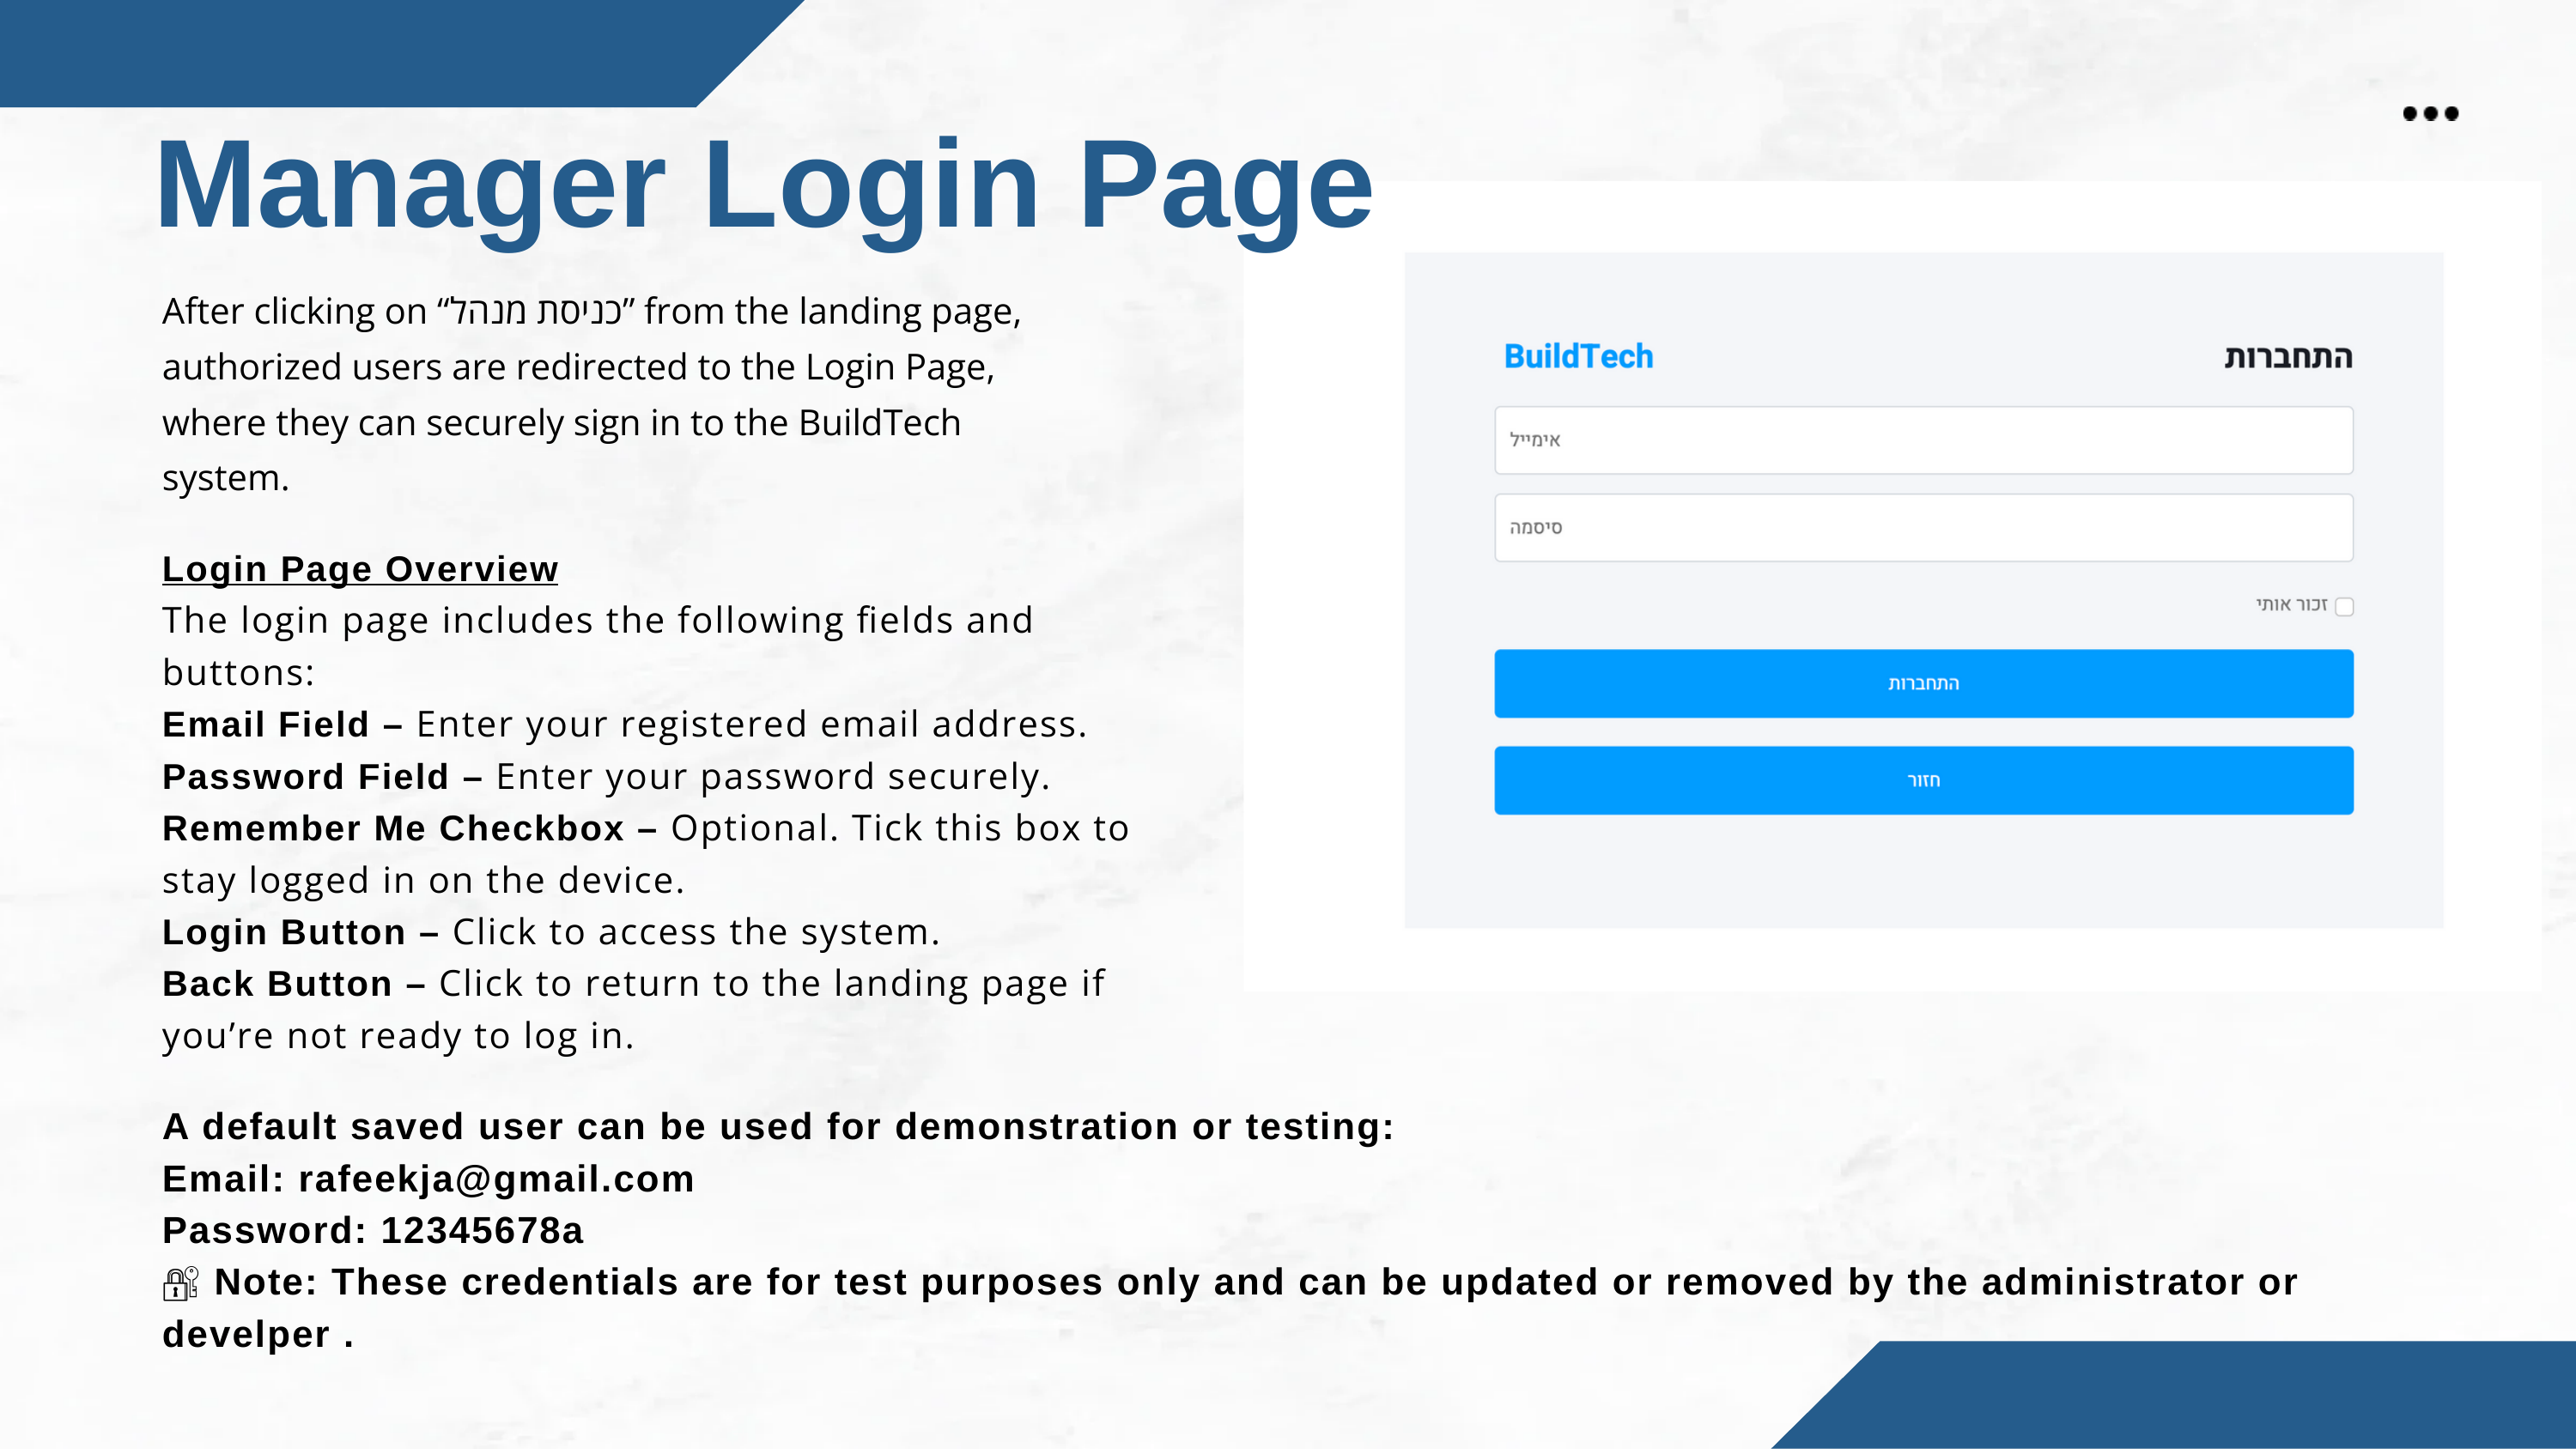

Manager Login Page

After clicking on “כניסת מנהל” from the landing page, authorized users are redirected to the Login Page, where they can securely sign in to the BuildTech system.
Login Page Overview
The login page includes the following fields and buttons:
Email Field – Enter your registered email address.
Password Field – Enter your password securely.
Remember Me Checkbox – Optional. Tick this box to stay logged in on the device.
Login Button – Click to access the system.
Back Button – Click to return to the landing page if you’re not ready to log in.
A default saved user can be used for demonstration or testing:
Email: rafeekja@gmail.com
Password: 12345678a
🔐 Note: These credentials are for test purposes only and can be updated or removed by the administrator or develper .